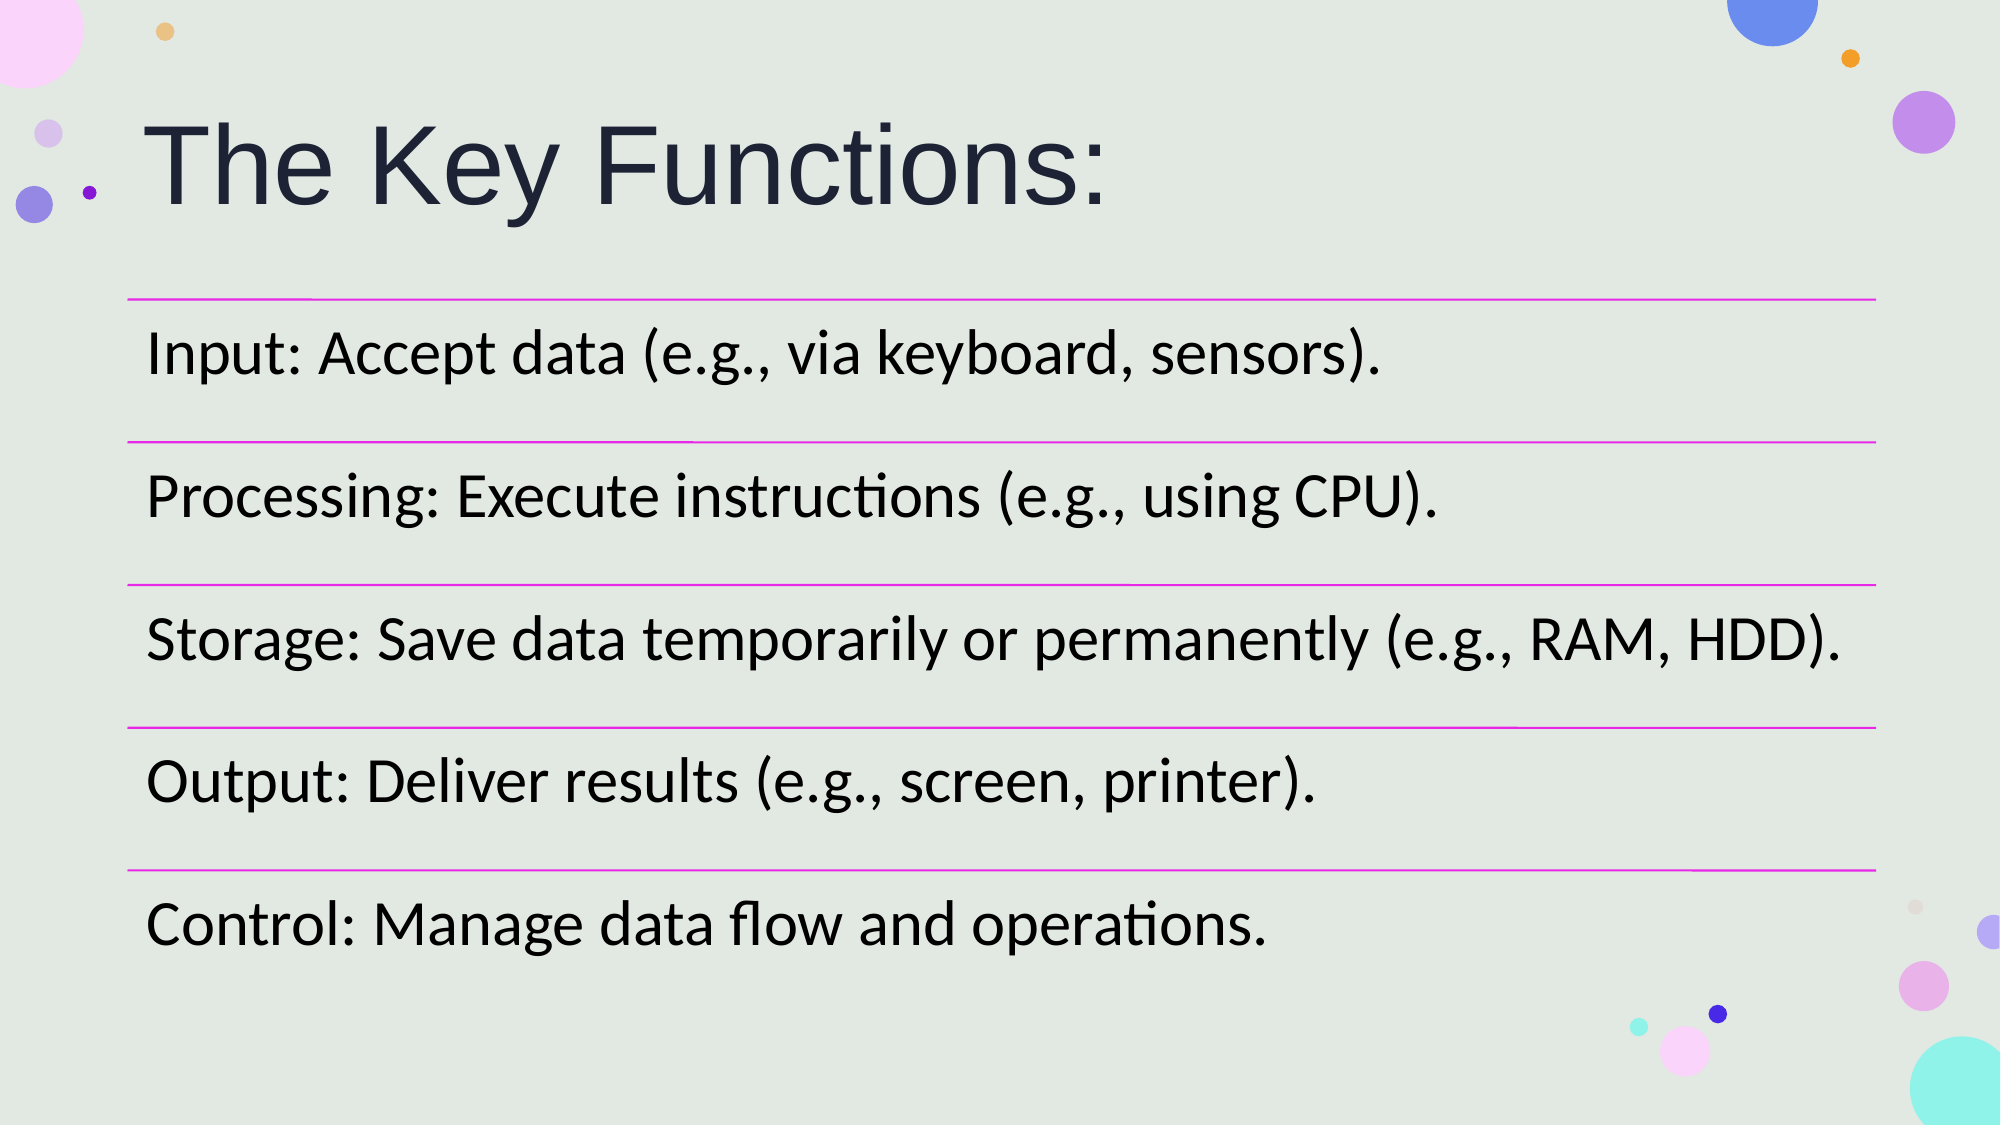

# The Key Functions:
Input: Accept data (e.g., via keyboard, sensors).
Processing: Execute instructions (e.g., using CPU).
Storage: Save data temporarily or permanently (e.g., RAM, HDD).
Output: Deliver results (e.g., screen, printer).
Control: Manage data flow and operations.